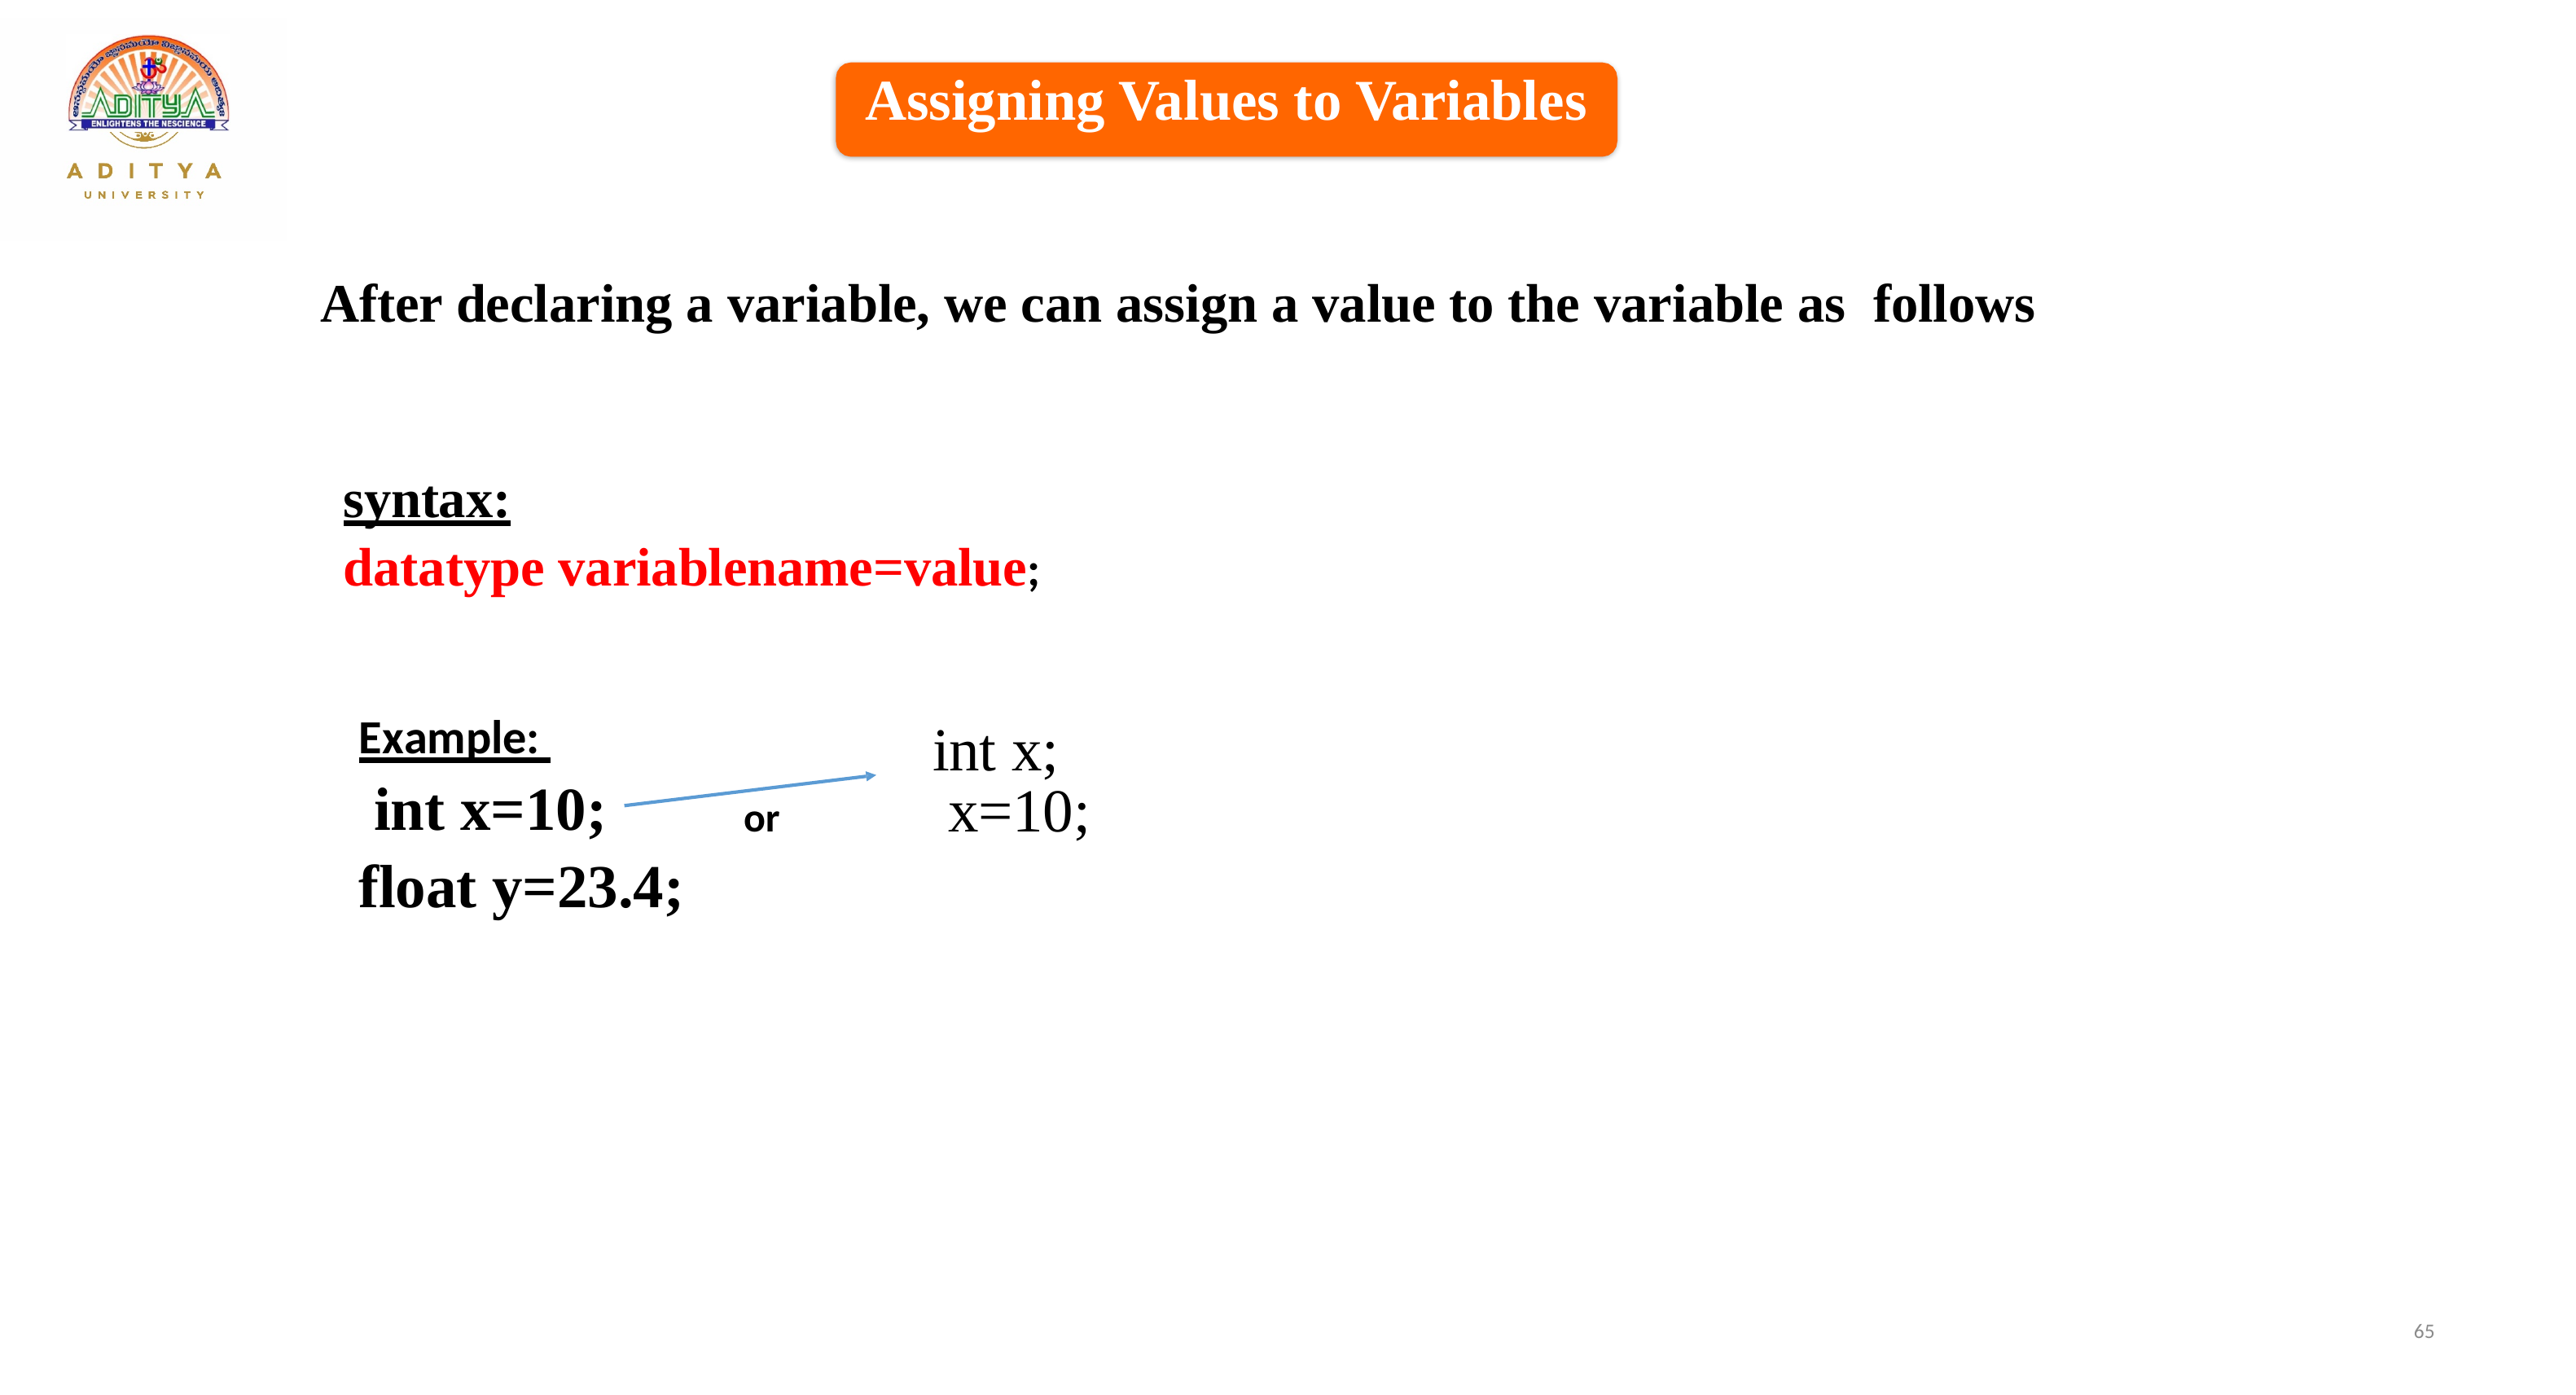

Assigning Values to Variables

After declaring a variable, we can assign a value to the variable as  follows
syntax:
datatype variablename=value;
Example:
 int x=10;
float y=23.4;
int x;
 x=10;

or
65